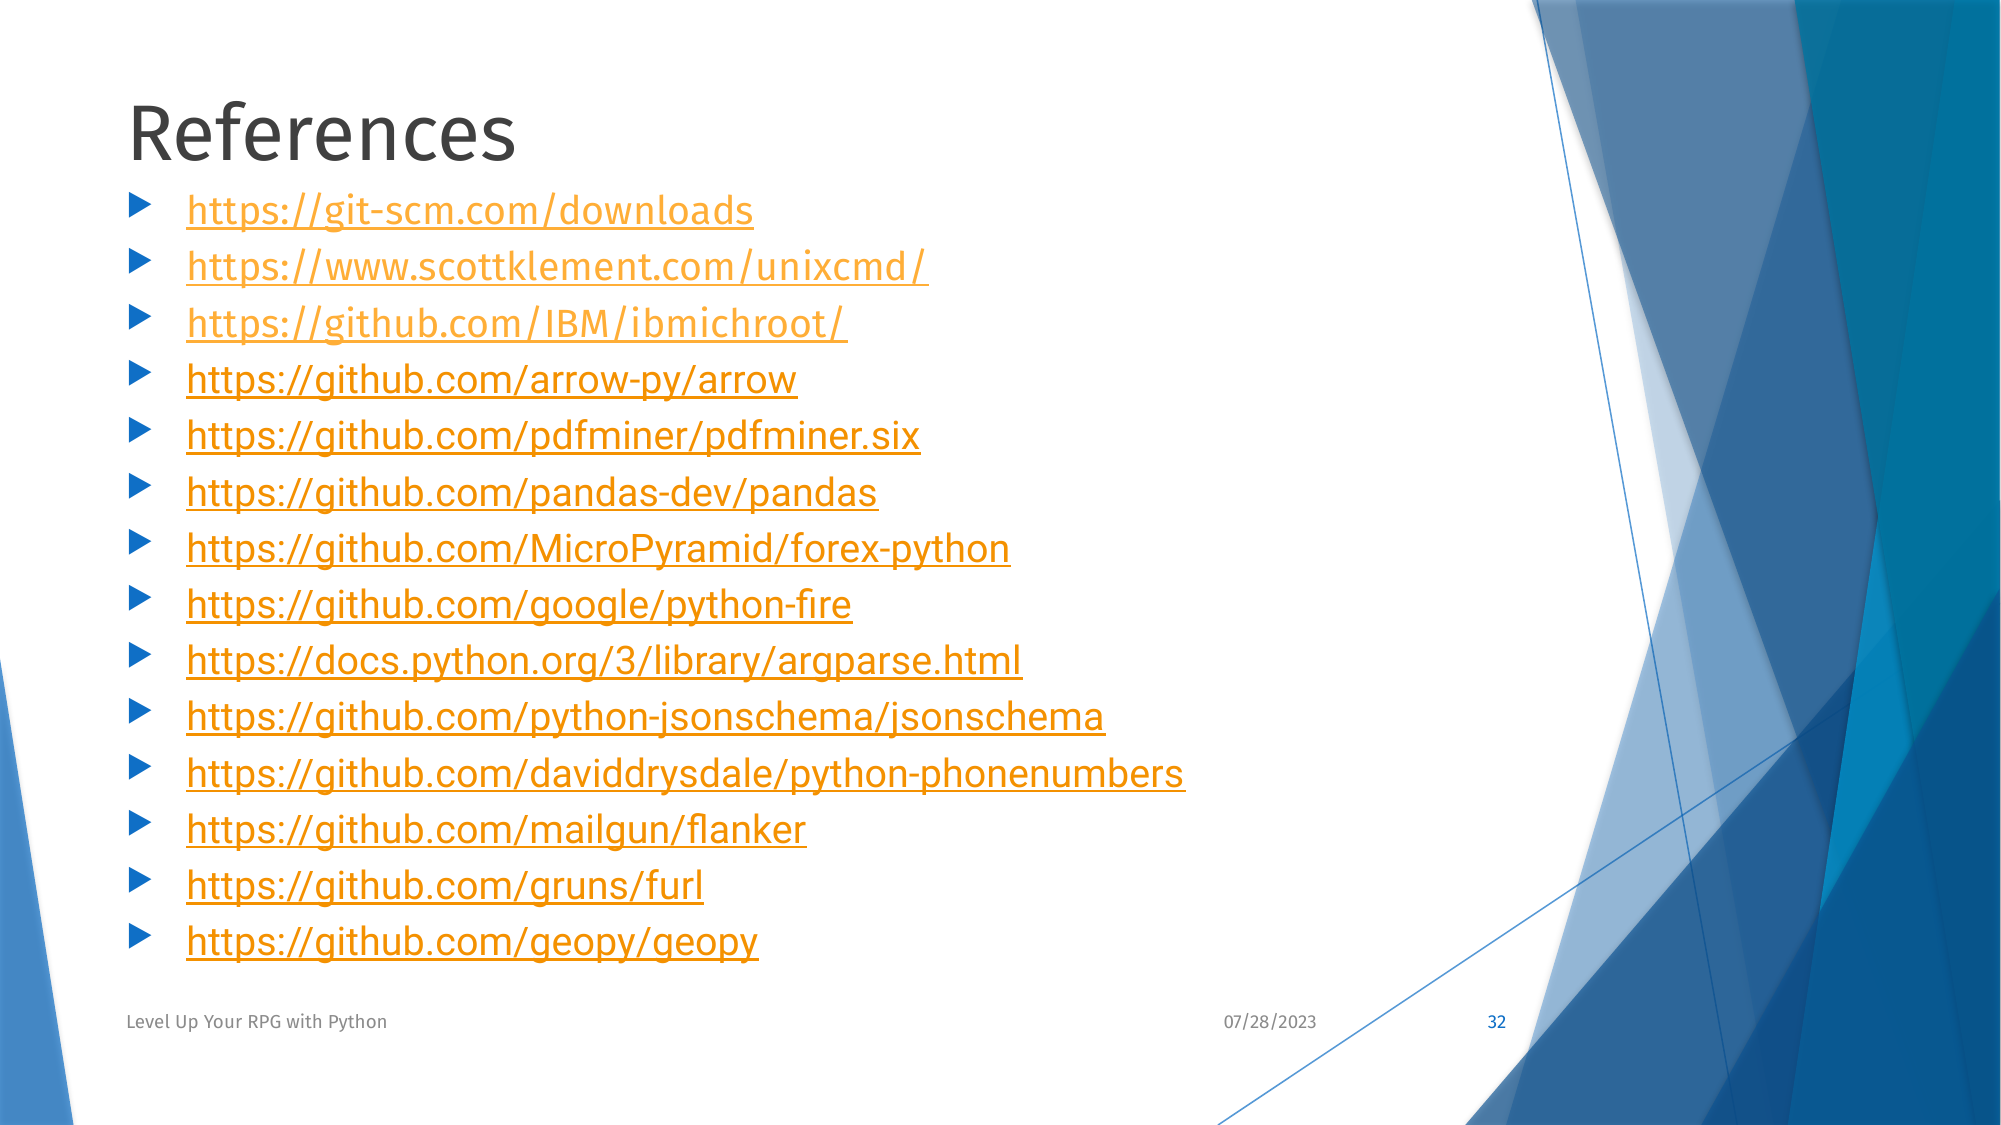

References
https://git-scm.com/downloads
https://www.scottklement.com/unixcmd/
https://github.com/IBM/ibmichroot/
https://github.com/arrow-py/arrow
https://github.com/pdfminer/pdfminer.six
https://github.com/pandas-dev/pandas
https://github.com/MicroPyramid/forex-python
https://github.com/google/python-fire
https://docs.python.org/3/library/argparse.html
https://github.com/python-jsonschema/jsonschema
https://github.com/daviddrysdale/python-phonenumbers
https://github.com/mailgun/flanker
https://github.com/gruns/furl
https://github.com/geopy/geopy
Level Up Your RPG with Python
07/28/2023
32